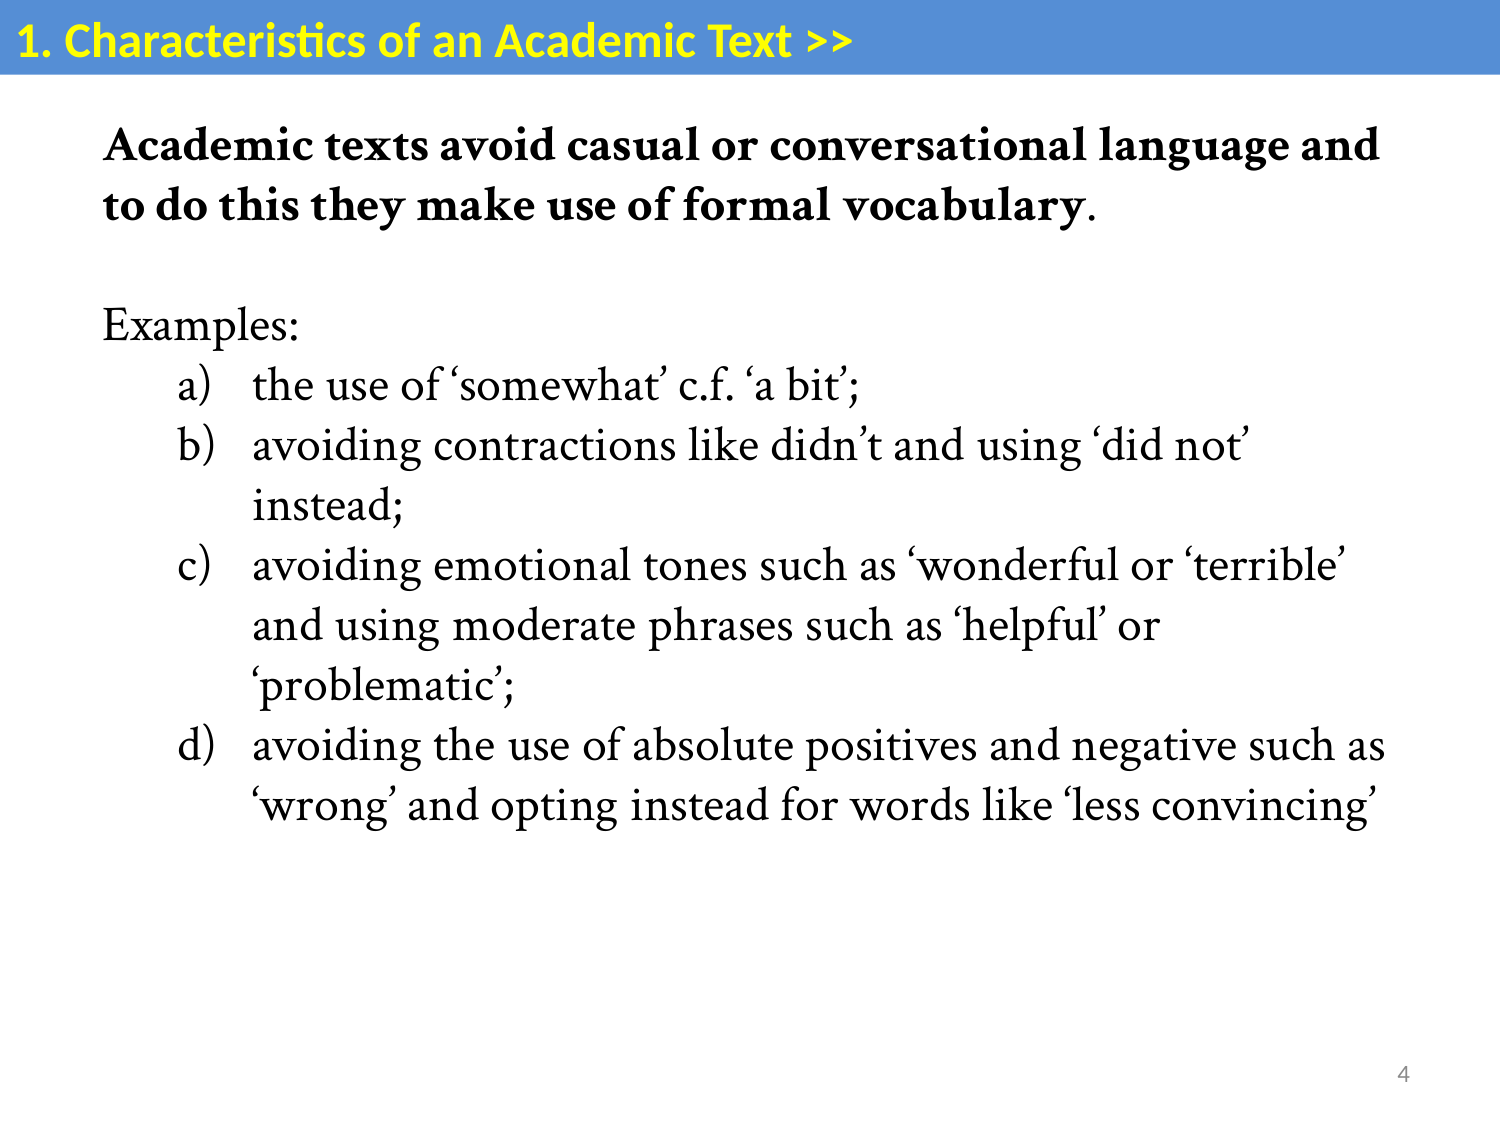

1. Characteristics of an Academic Text >>

Academic texts avoid casual or conversational language and to do this they make use of formal vocabulary.

Examples:
the use of ‘somewhat’ c.f. ‘a bit’;
avoiding contractions like didn’t and using ‘did not’ instead;
avoiding emotional tones such as ‘wonderful or ‘terrible’ and using moderate phrases such as ‘helpful’ or ‘problematic’;
avoiding the use of absolute positives and negative such as ‘wrong’ and opting instead for words like ‘less convincing’

4